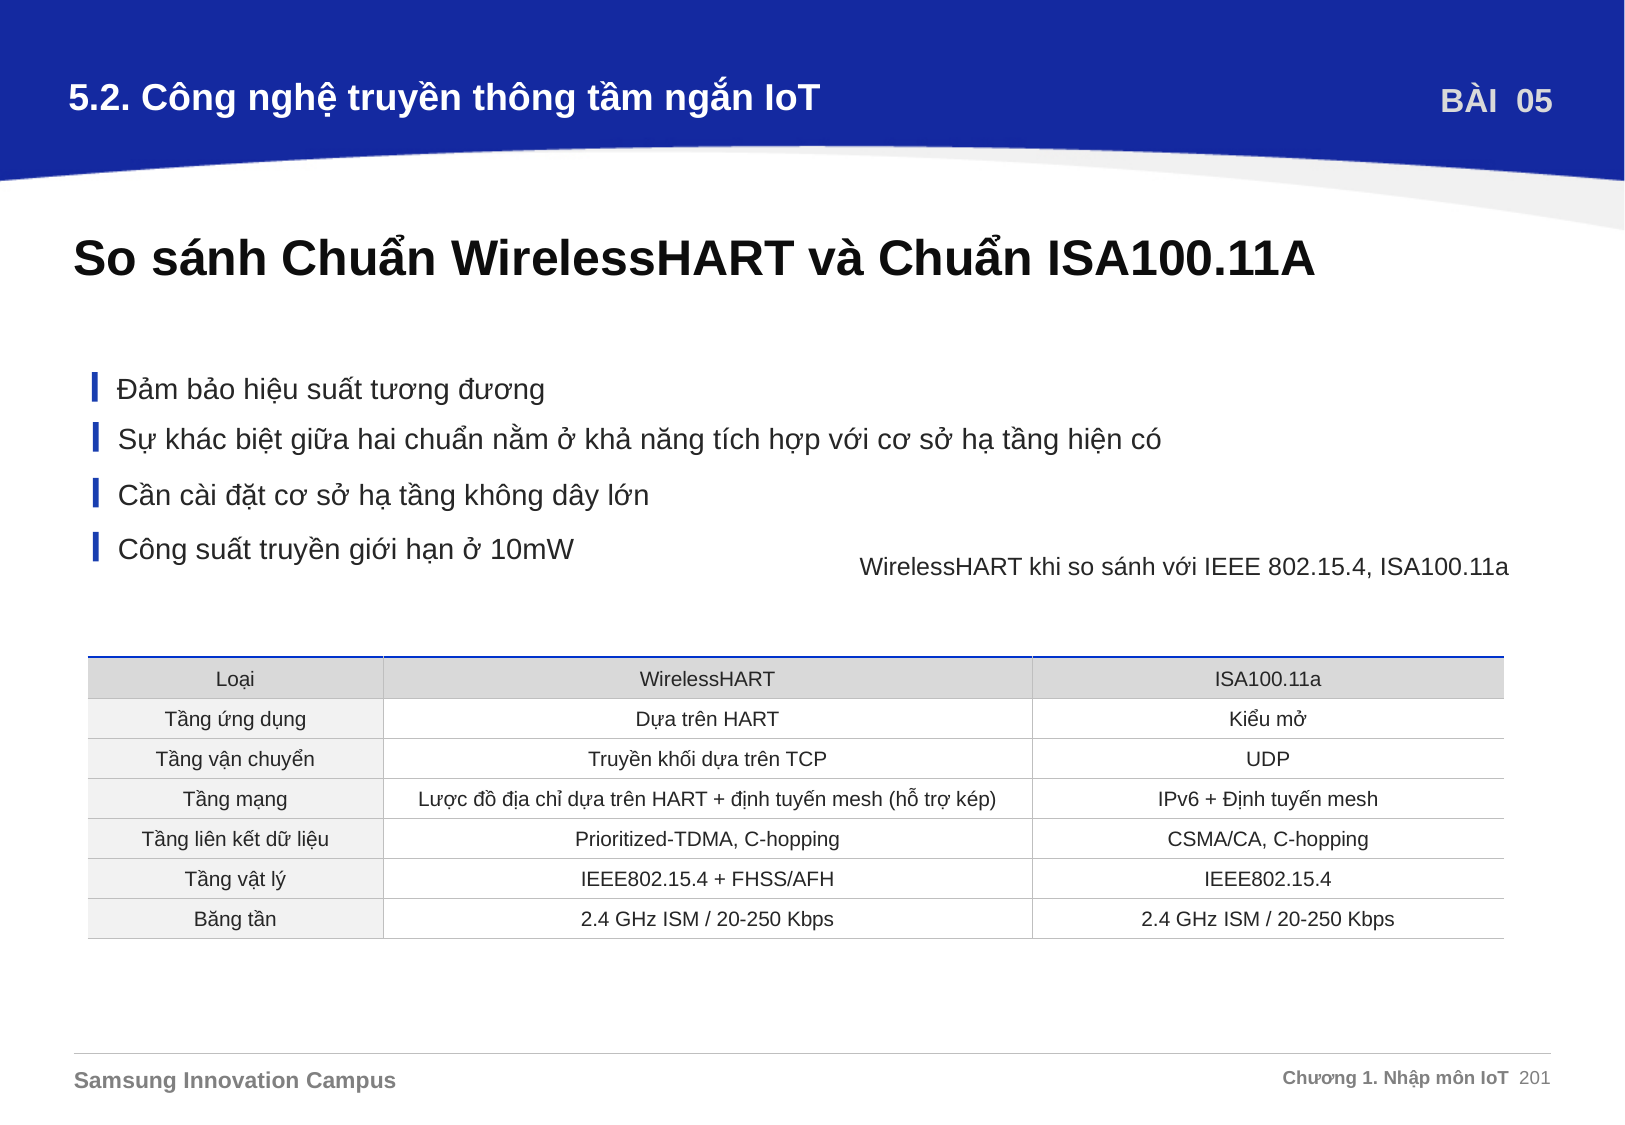

5.2. Công nghệ truyền thông tầm ngắn IoT
BÀI  05
So sánh Chuẩn WirelessHART và Chuẩn ISA100.11A
Đảm bảo hiệu suất tương đương

Sự khác biệt giữa hai chuẩn nằm ở khả năng tích hợp với cơ sở hạ tầng hiện có

Cần cài đặt cơ sở hạ tầng không dây lớn

Công suất truyền giới hạn ở 10mW

WirelessHART khi so sánh với IEEE 802.15.4, ISA100.11a
| Loại | WirelessHART | ISA100.11a |
| --- | --- | --- |
| Tầng ứng dụng | Dựa trên HART | Kiểu mở |
| Tầng vận chuyển | Truyền khối dựa trên TCP | UDP |
| Tầng mạng | Lược đồ địa chỉ dựa trên HART + định tuyến mesh (hỗ trợ kép) | IPv6 + Định tuyến mesh |
| Tầng liên kết dữ liệu | Prioritized-TDMA, C-hopping | CSMA/CA, C-hopping |
| Tầng vật lý | IEEE802.15.4 + FHSS/AFH | IEEE802.15.4 |
| Băng tần | 2.4 GHz ISM / 20-250 Kbps | 2.4 GHz ISM / 20-250 Kbps |